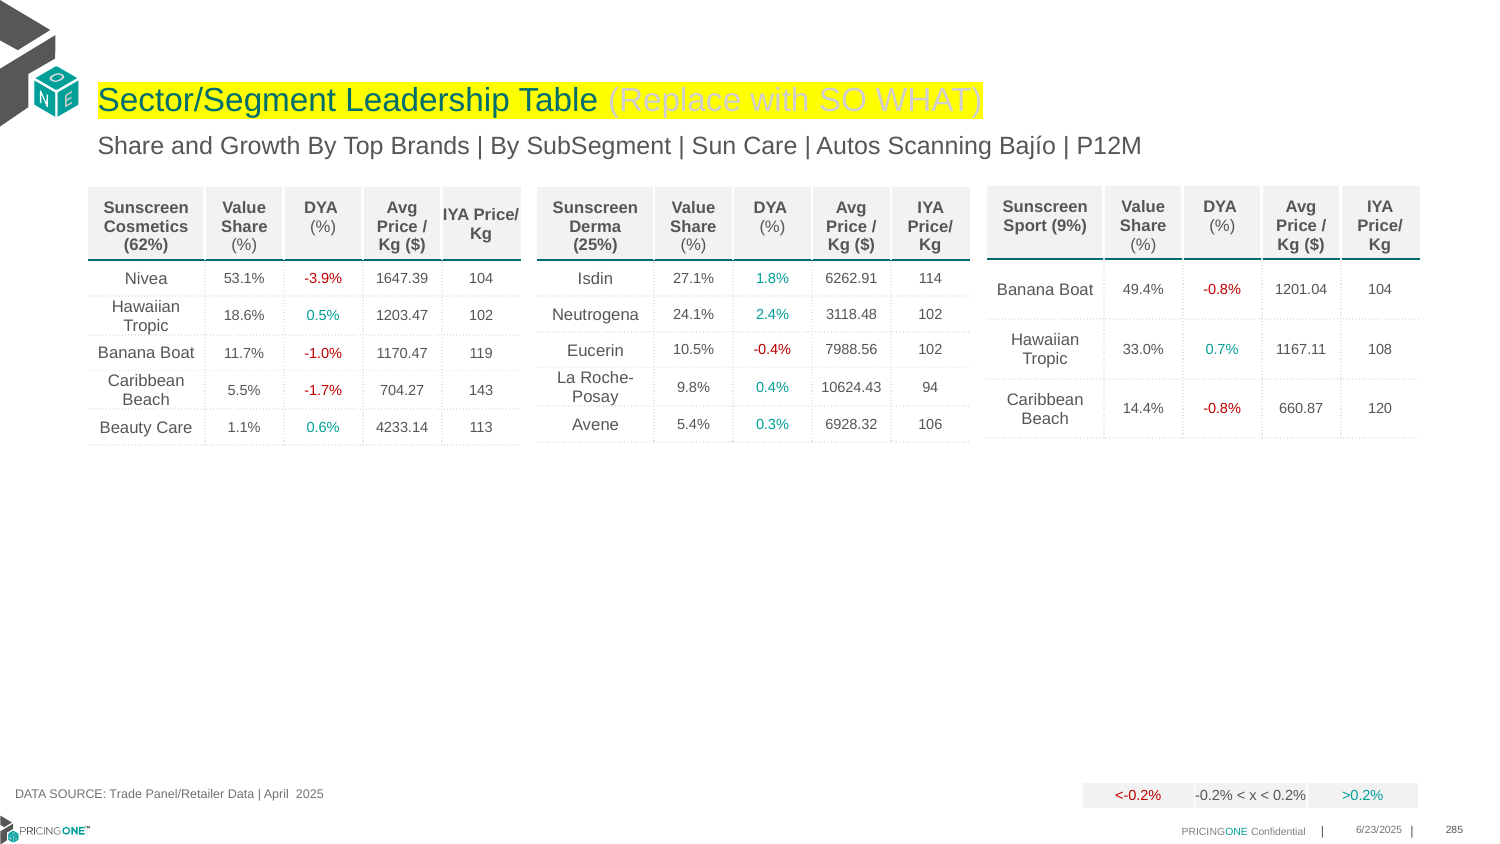

# Sector/Segment Leadership Table (Replace with SO WHAT)
Share and Growth By Top Brands | By SubSegment | Sun Care | Autos Scanning Bajío | P12M
| Sunscreen Sport (9%) | Value Share (%) | DYA (%) | Avg Price /Kg ($) | IYA Price/Kg |
| --- | --- | --- | --- | --- |
| Banana Boat | 49.4% | -0.8% | 1201.04 | 104 |
| Hawaiian Tropic | 33.0% | 0.7% | 1167.11 | 108 |
| Caribbean Beach | 14.4% | -0.8% | 660.87 | 120 |
| Sunscreen Cosmetics (62%) | Value Share (%) | DYA (%) | Avg Price /Kg ($) | IYA Price/ Kg |
| --- | --- | --- | --- | --- |
| Nivea | 53.1% | -3.9% | 1647.39 | 104 |
| Hawaiian Tropic | 18.6% | 0.5% | 1203.47 | 102 |
| Banana Boat | 11.7% | -1.0% | 1170.47 | 119 |
| Caribbean Beach | 5.5% | -1.7% | 704.27 | 143 |
| Beauty Care | 1.1% | 0.6% | 4233.14 | 113 |
| Sunscreen Derma (25%) | Value Share (%) | DYA (%) | Avg Price /Kg ($) | IYA Price/Kg |
| --- | --- | --- | --- | --- |
| Isdin | 27.1% | 1.8% | 6262.91 | 114 |
| Neutrogena | 24.1% | 2.4% | 3118.48 | 102 |
| Eucerin | 10.5% | -0.4% | 7988.56 | 102 |
| La Roche-Posay | 9.8% | 0.4% | 10624.43 | 94 |
| Avene | 5.4% | 0.3% | 6928.32 | 106 |
DATA SOURCE: Trade Panel/Retailer Data | April  2025
| <-0.2% | -0.2% < x < 0.2% | >0.2% |
| --- | --- | --- |

6/23/2025
285